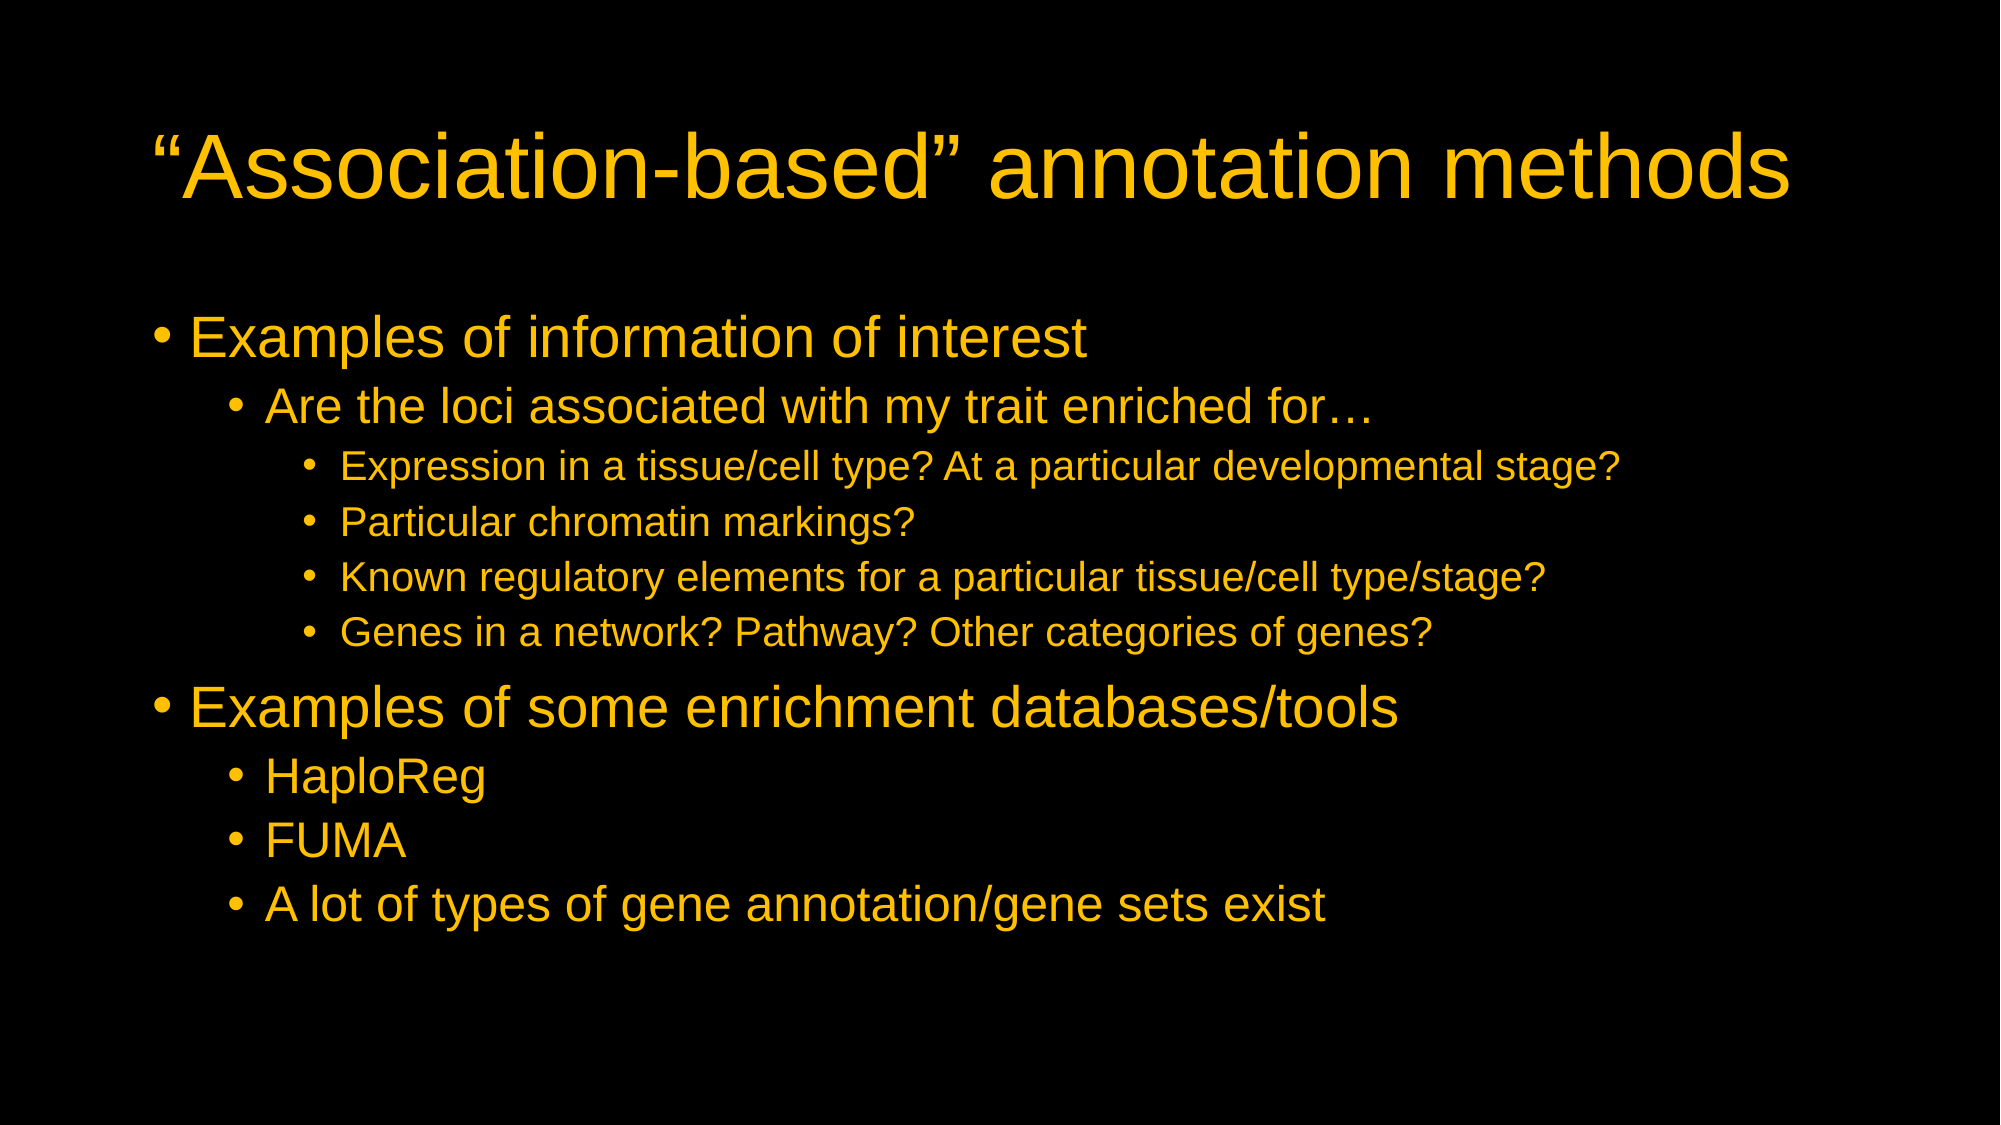

# “Association-based” annotation methods
Examples of information of interest
Are the loci associated with my trait enriched for…
Expression in a tissue/cell type? At a particular developmental stage?
Particular chromatin markings?
Known regulatory elements for a particular tissue/cell type/stage?
Genes in a network? Pathway? Other categories of genes?
Examples of some enrichment databases/tools
HaploReg
FUMA
A lot of types of gene annotation/gene sets exist